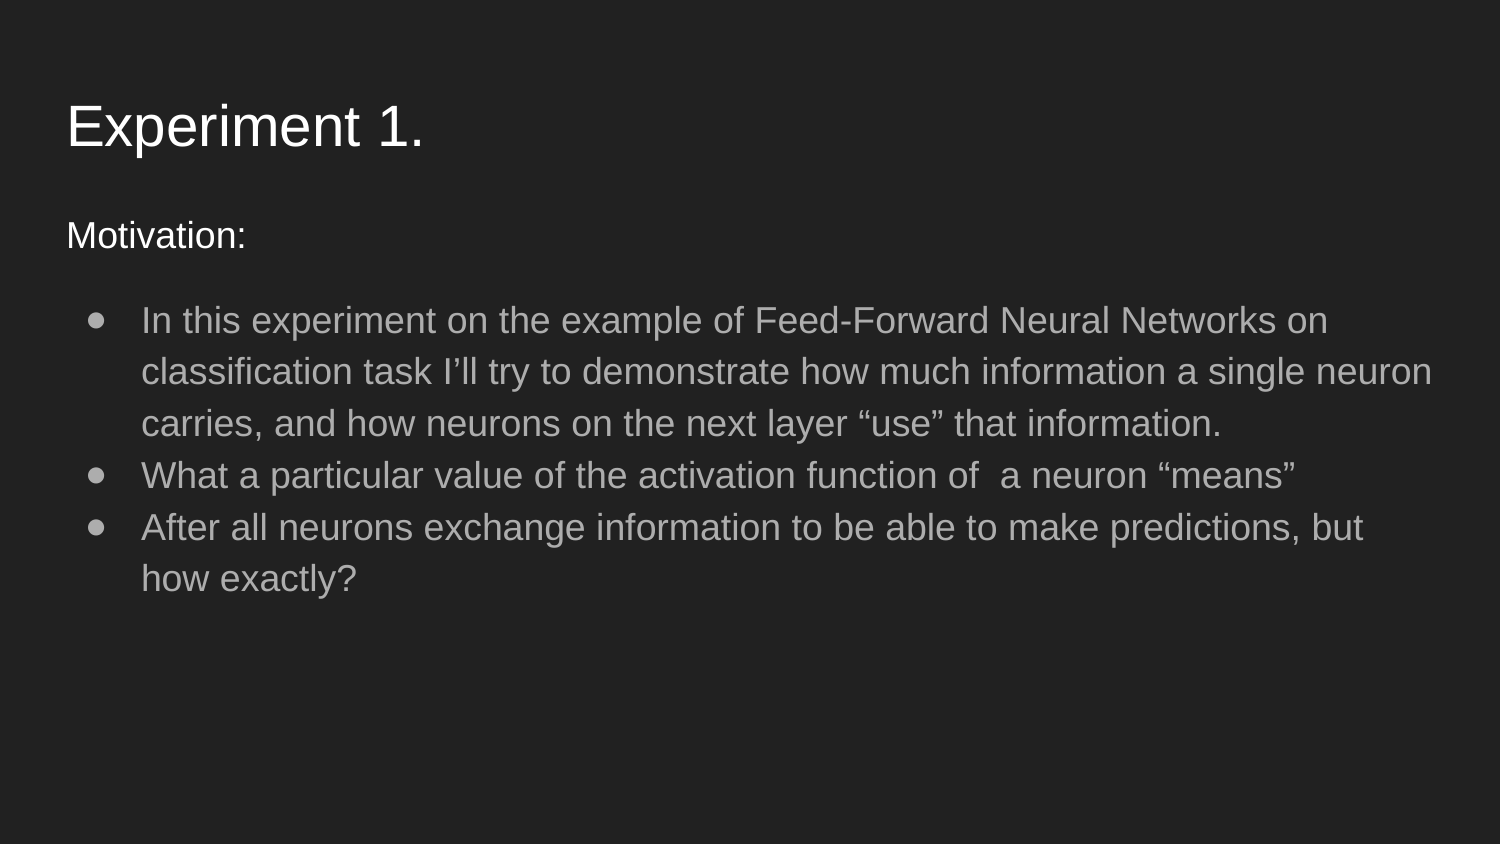

# Experiment 1.
Motivation:
In this experiment on the example of Feed-Forward Neural Networks on classification task I’ll try to demonstrate how much information a single neuron carries, and how neurons on the next layer “use” that information.
What a particular value of the activation function of  a neuron “means”
After all neurons exchange information to be able to make predictions, but how exactly?